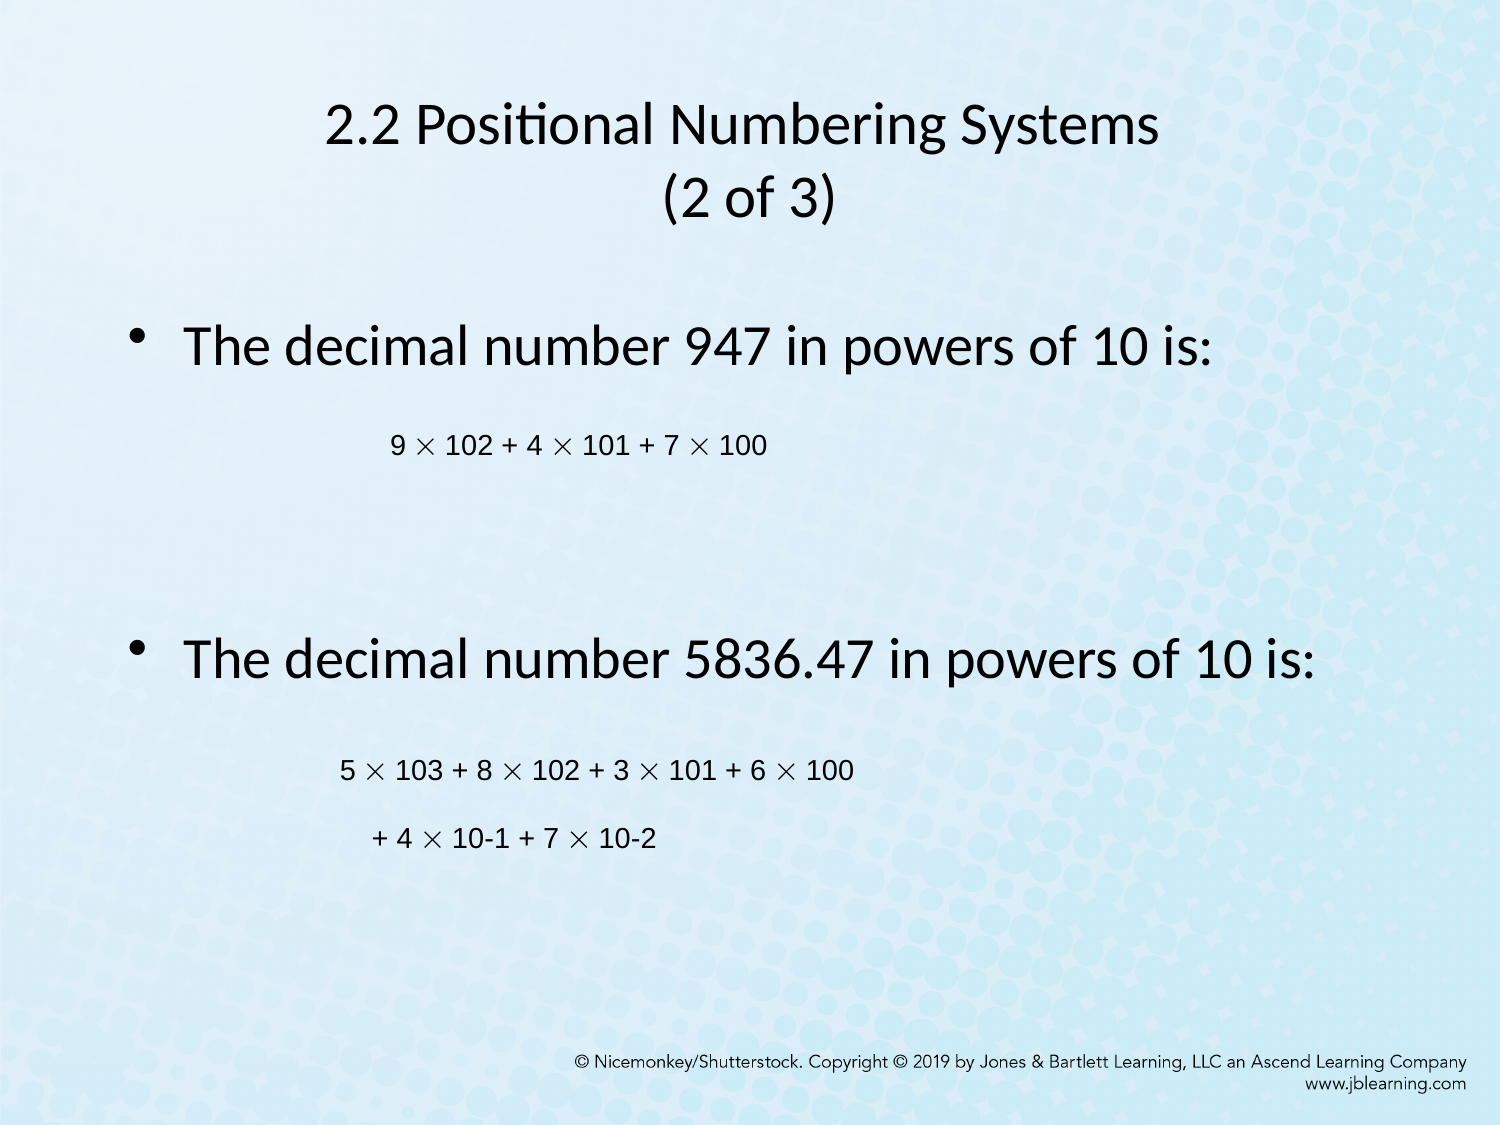

# 2.2 Positional Numbering Systems (2 of 3)
The decimal number 947 in powers of 10 is:

The decimal number 5836.47 in powers of 10 is:

9 × 102 + 4 × 101 + 7 × 100
5 × 103 + 8 × 102 + 3 × 101 + 6 × 100
    + 4 × 10-1 + 7 × 10-2